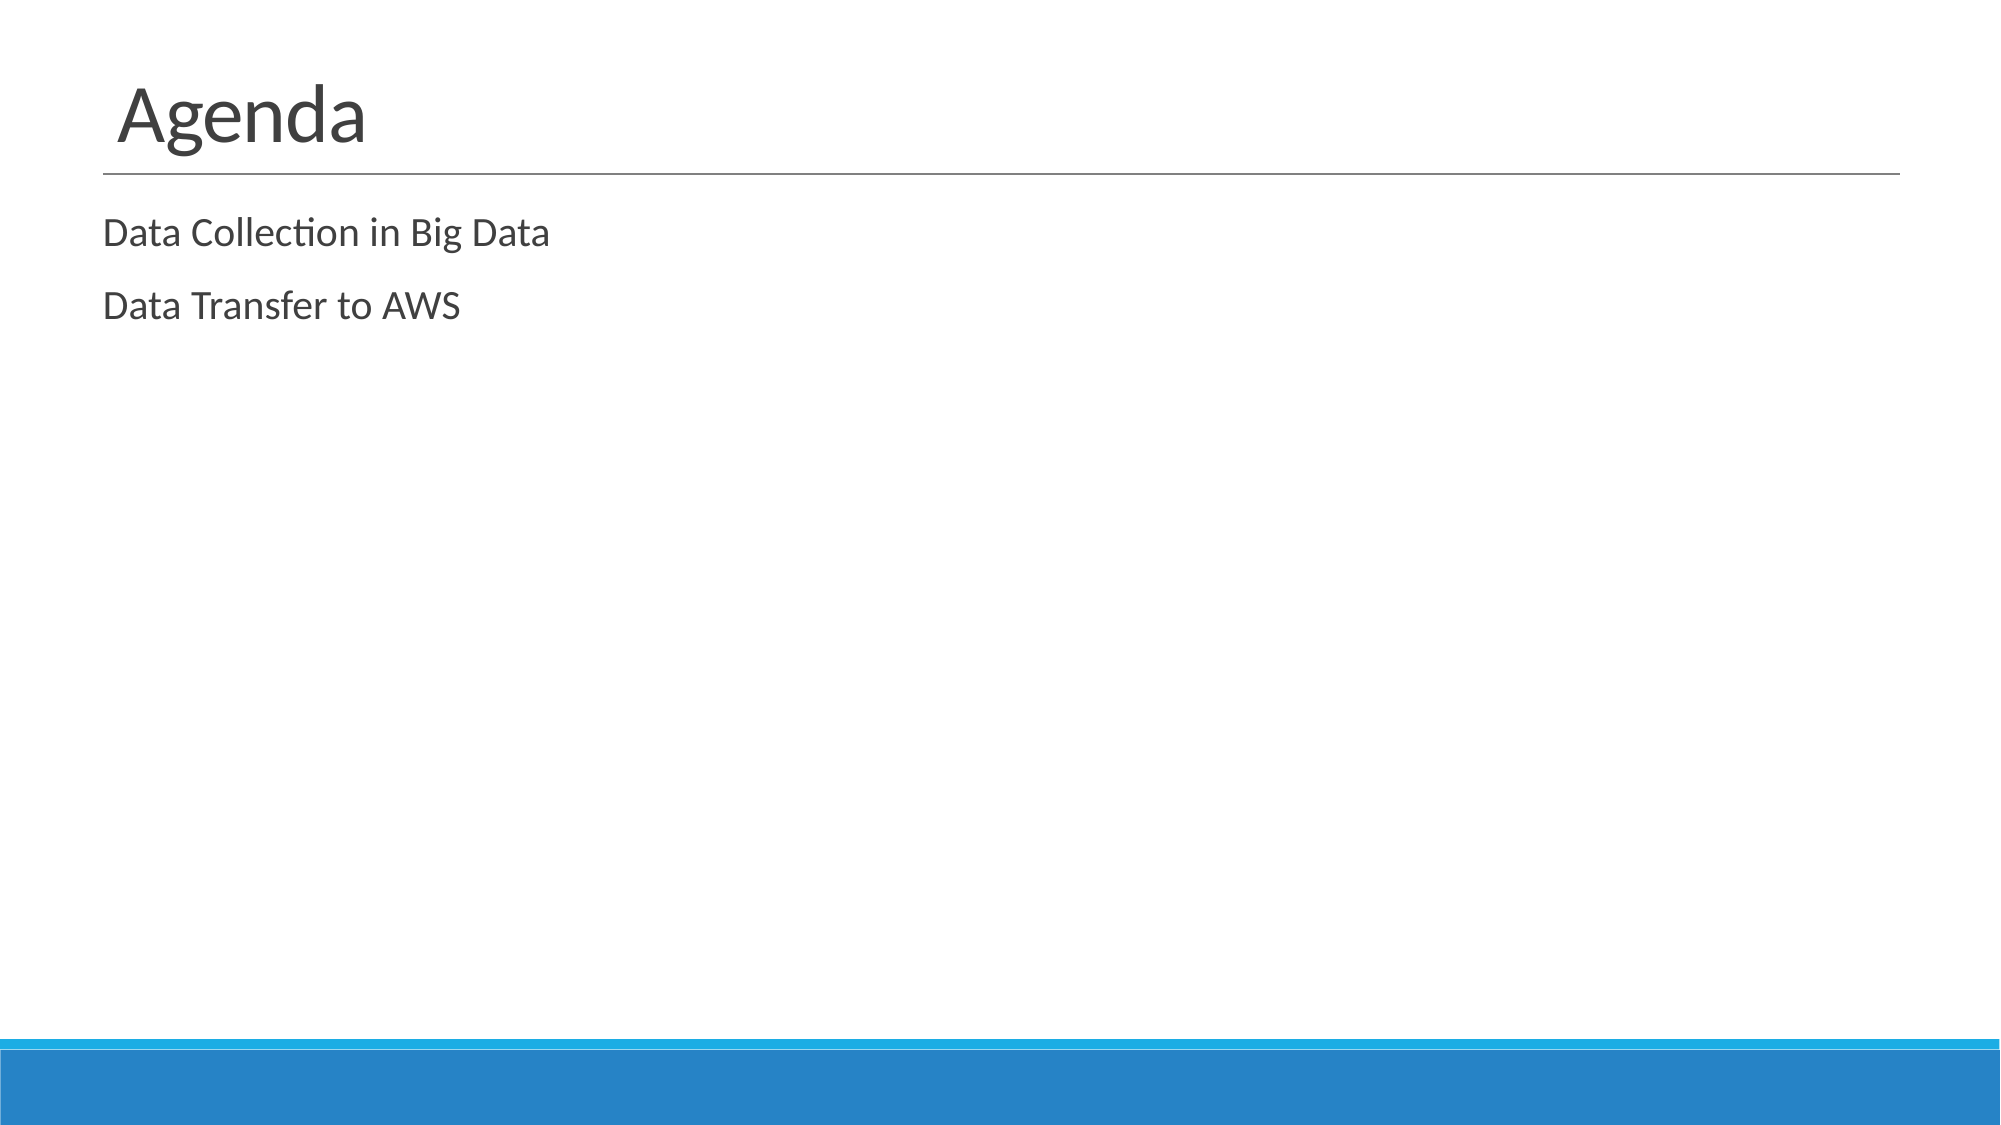

# Agenda
Data Collection in Big Data
Data Transfer to AWS